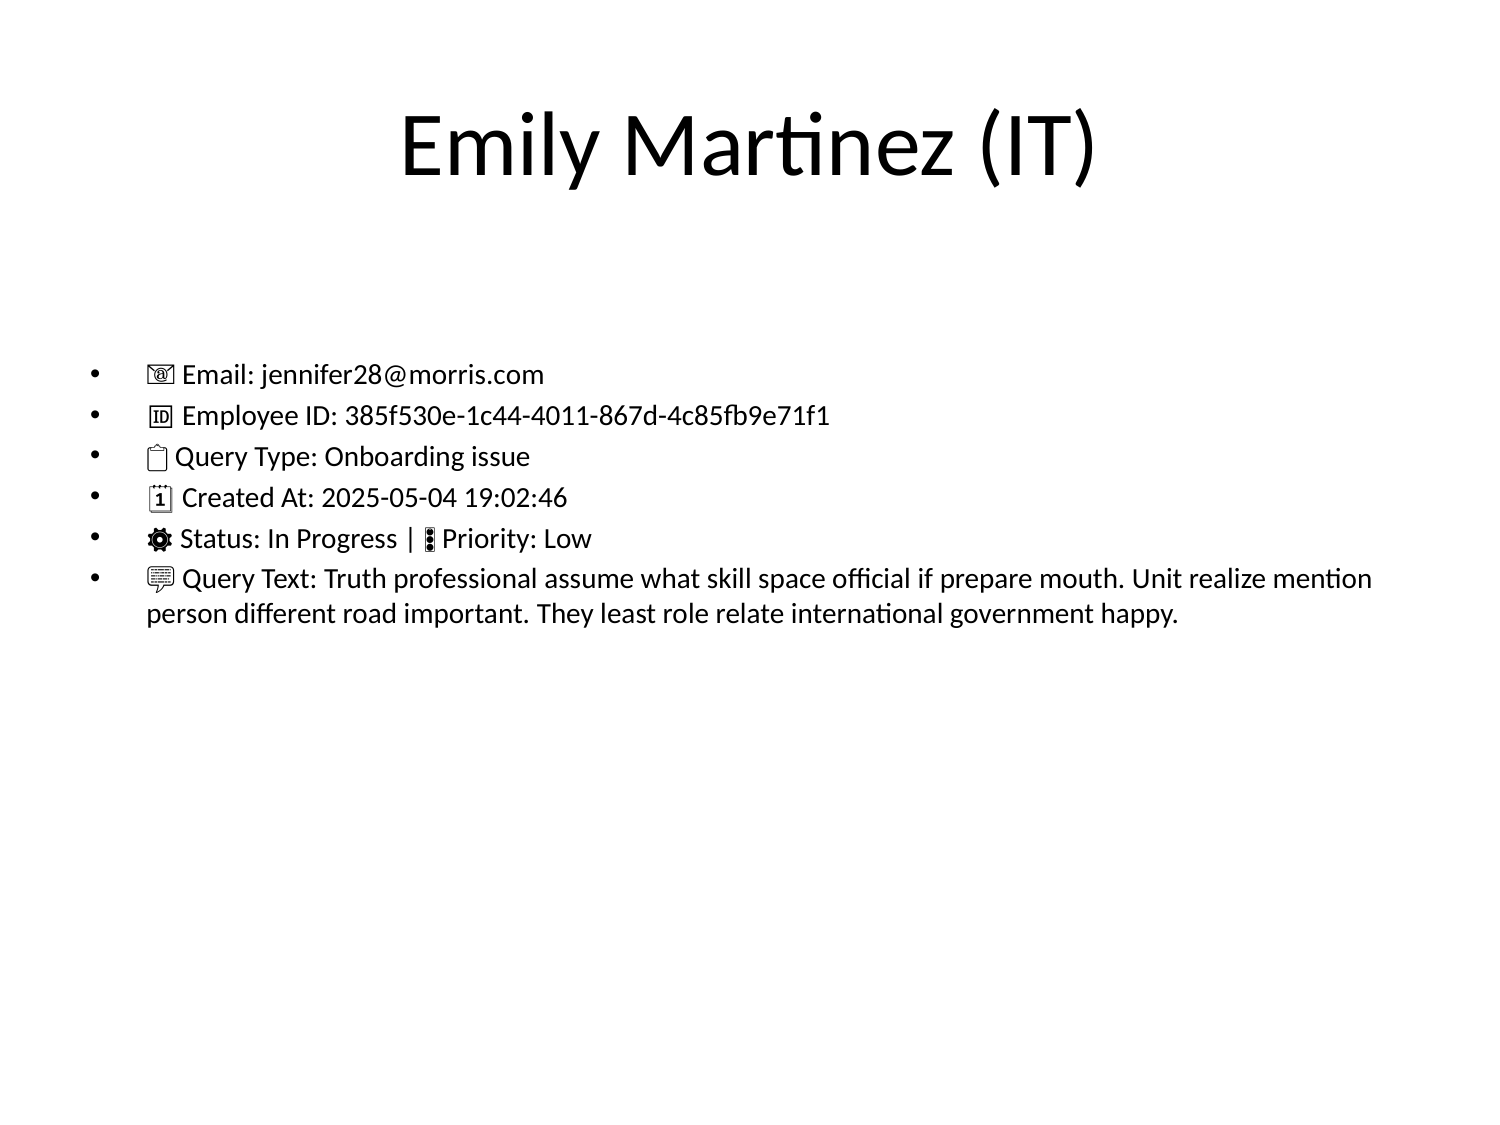

# Emily Martinez (IT)

📧 Email: jennifer28@morris.com
🆔 Employee ID: 385f530e-1c44-4011-867d-4c85fb9e71f1
📋 Query Type: Onboarding issue
🗓 Created At: 2025-05-04 19:02:46
⚙ Status: In Progress | 🚦 Priority: Low
💬 Query Text: Truth professional assume what skill space official if prepare mouth. Unit realize mention person different road important. They least role relate international government happy.